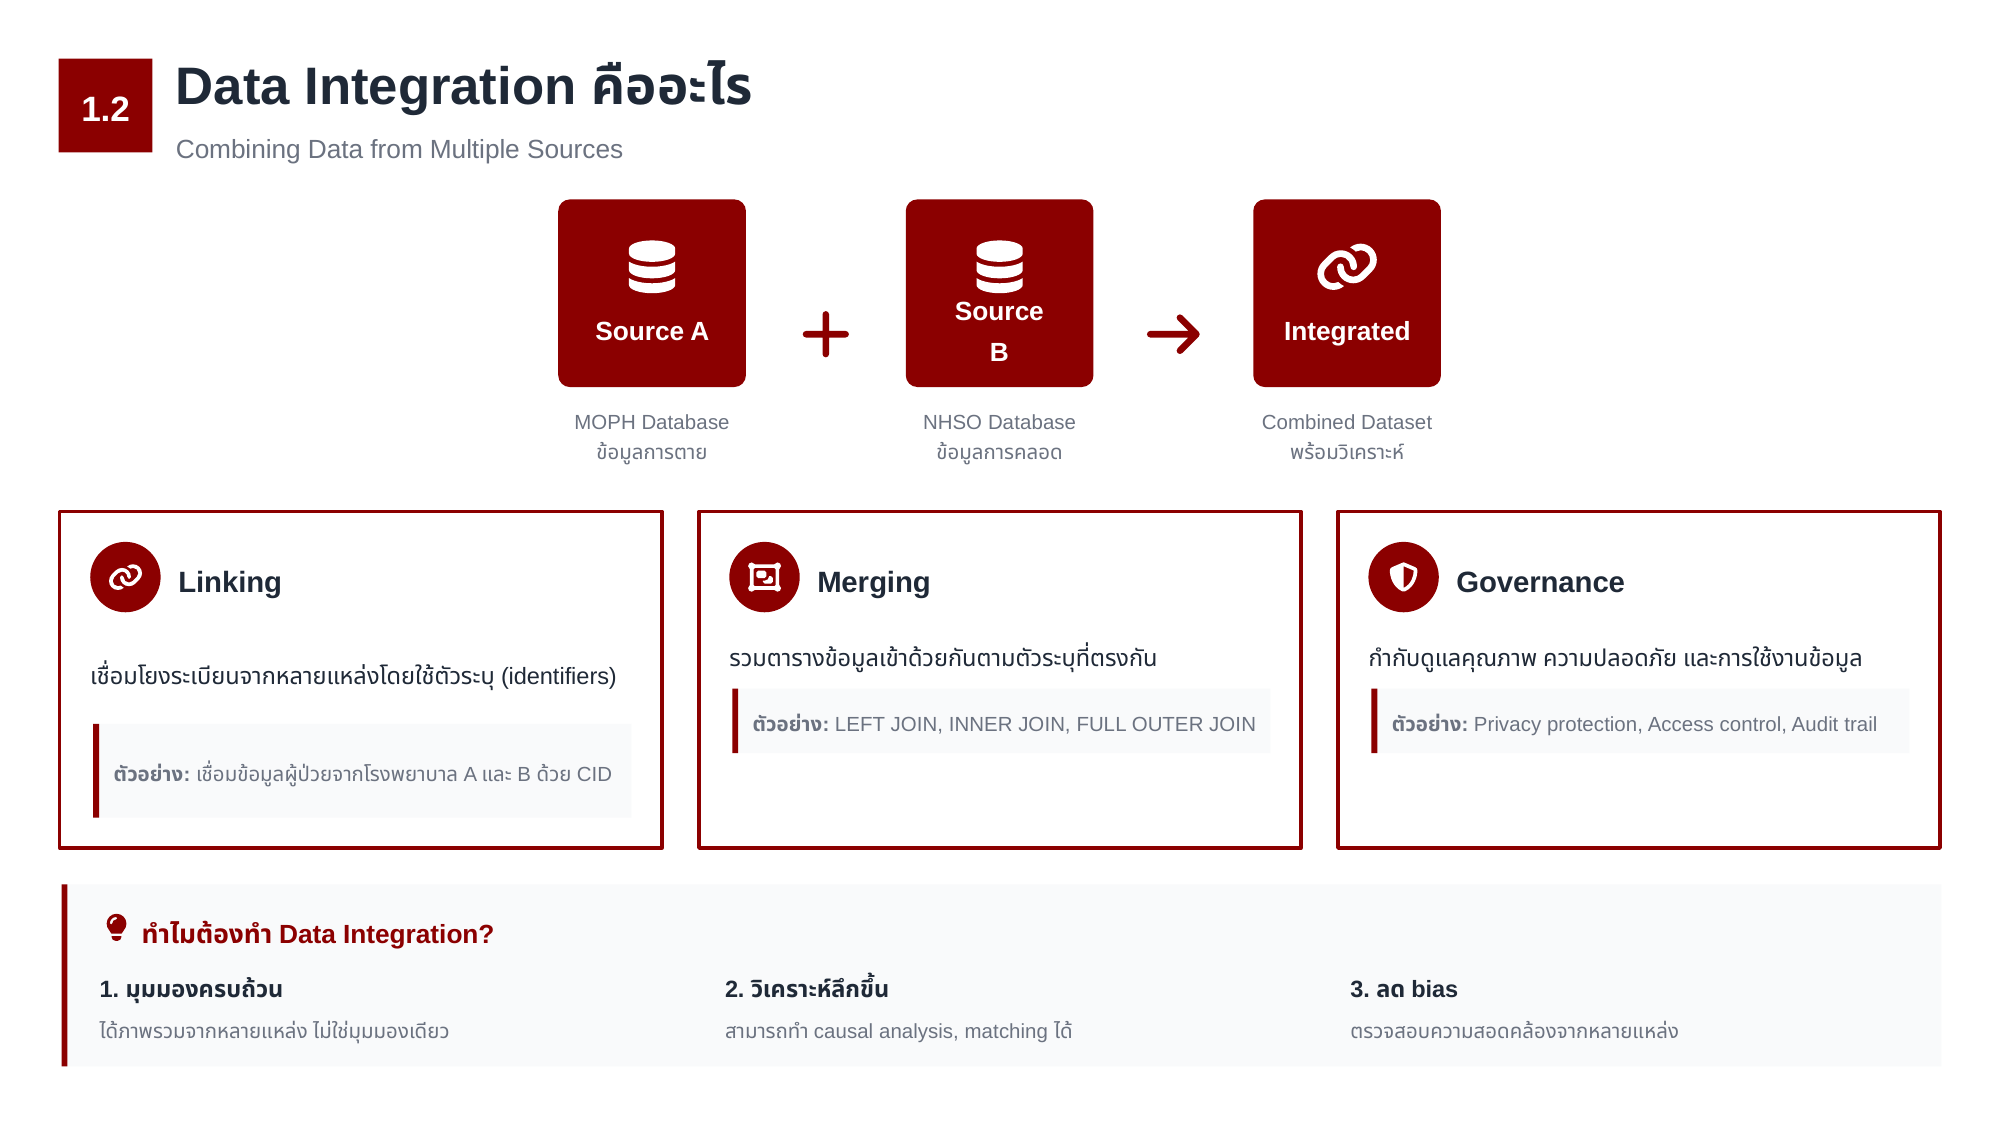

1.2

Data Integration คืออะไร
Combining Data from Multiple Sources

Source A
Source B
Integrated

MOPH Database
ข้อมูลการตาย
NHSO Database
ข้อมูลการคลอด
Combined Dataset
พร้อมวิเคราะห์

Linking
Merging
Governance

เชื่อมโยงระเบียนจากหลายแหล่งโดยใช้ตัวระบุ (identifiers)
รวมตารางข้อมูลเข้าด้วยกันตามตัวระบุที่ตรงกัน
กำกับดูแลคุณภาพ ความปลอดภัย และการใช้งานข้อมูล

ตัวอย่าง: LEFT JOIN, INNER JOIN, FULL OUTER JOIN
ตัวอย่าง: Privacy protection, Access control, Audit trail

ตัวอย่าง: เชื่อมข้อมูลผู้ป่วยจากโรงพยาบาล A และ B ด้วย CID

ทำไมต้องทำ Data Integration?

1. มุมมองครบถ้วน
2. วิเคราะห์ลึกขึ้น
3. ลด bias
ได้ภาพรวมจากหลายแหล่ง ไม่ใช่มุมมองเดียว
สามารถทำ causal analysis, matching ได้
ตรวจสอบความสอดคล้องจากหลายแหล่ง